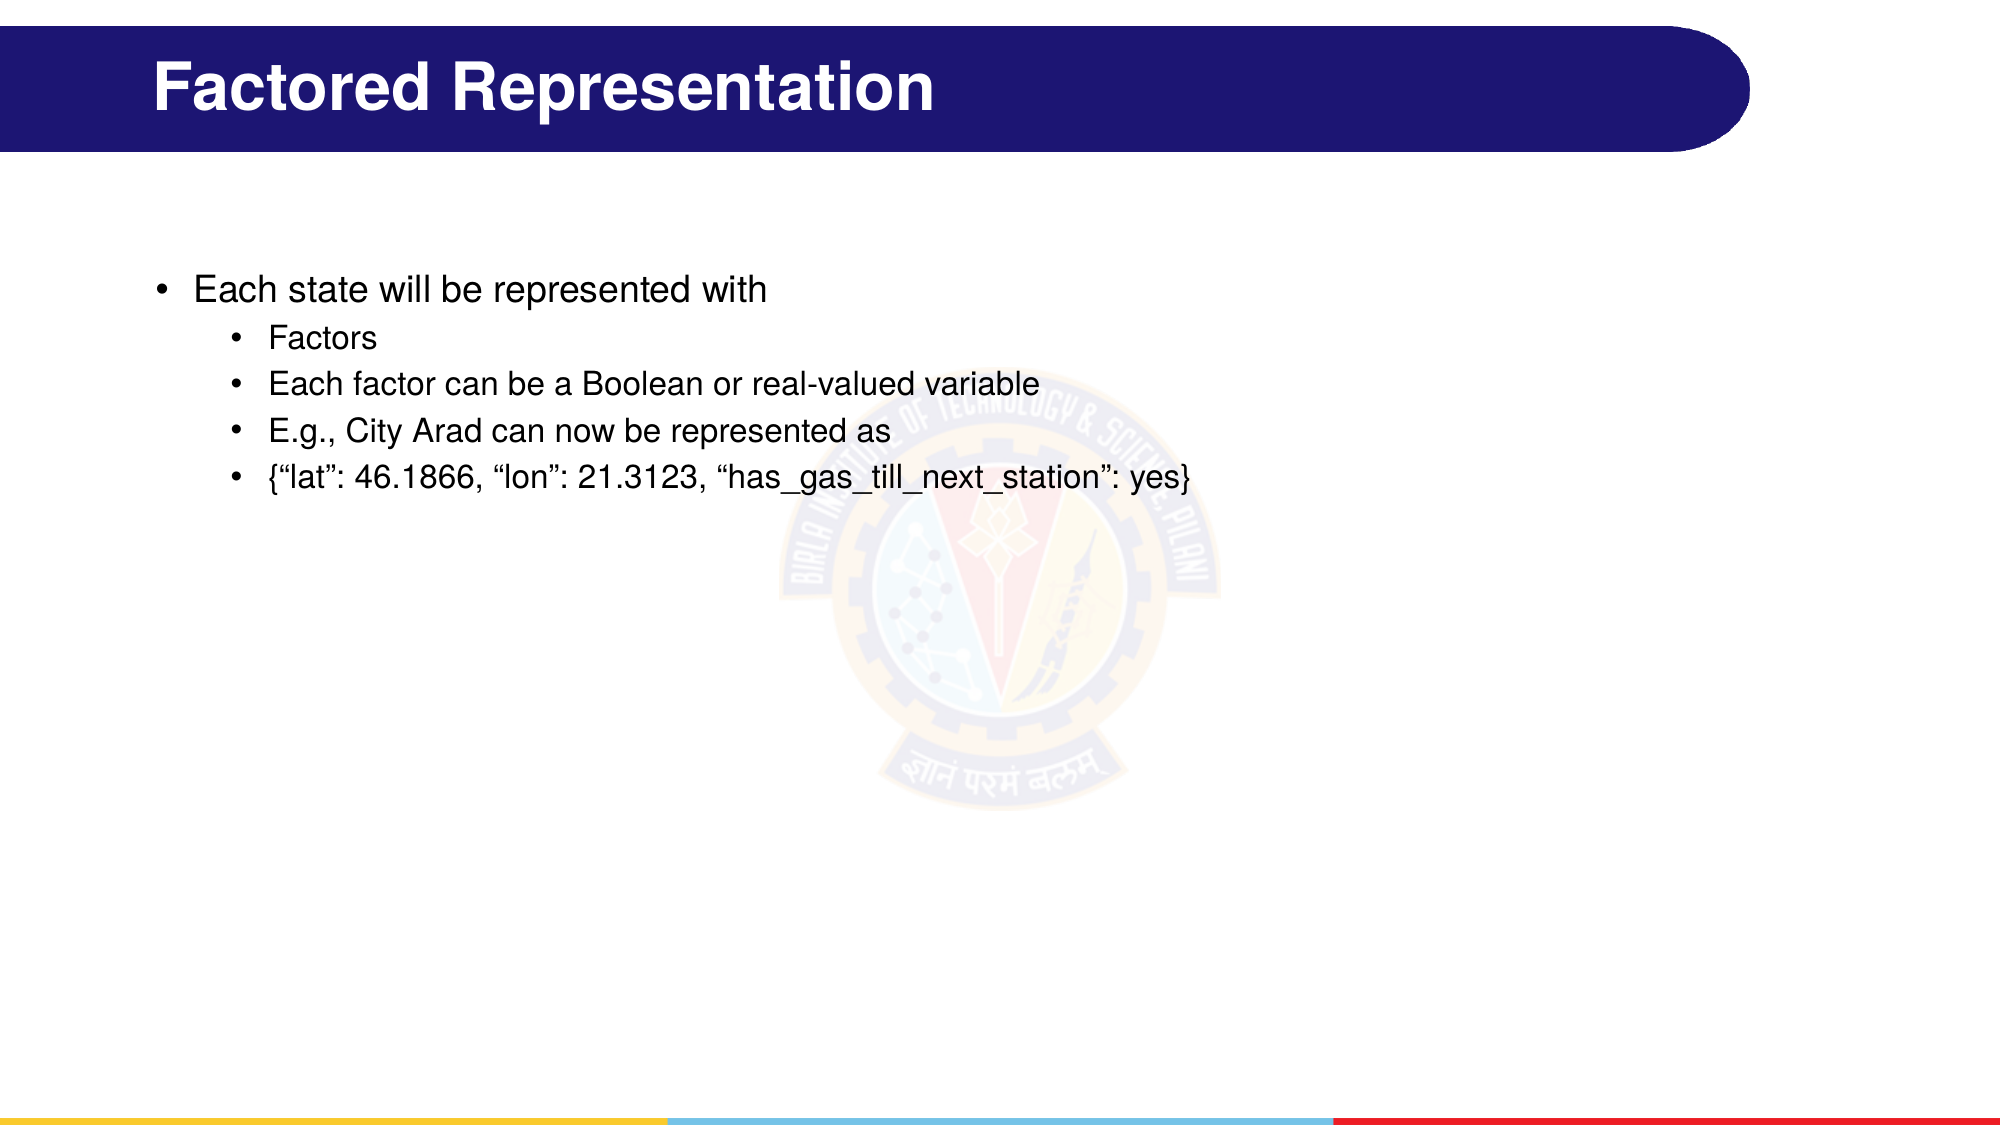

# Factored Representation

Each state will be represented with
Factors
Each factor can be a Boolean or real-valued variable
E.g., City Arad can now be represented as
{“lat”: 46.1866, “lon”: 21.3123, “has_gas_till_next_station”: yes}